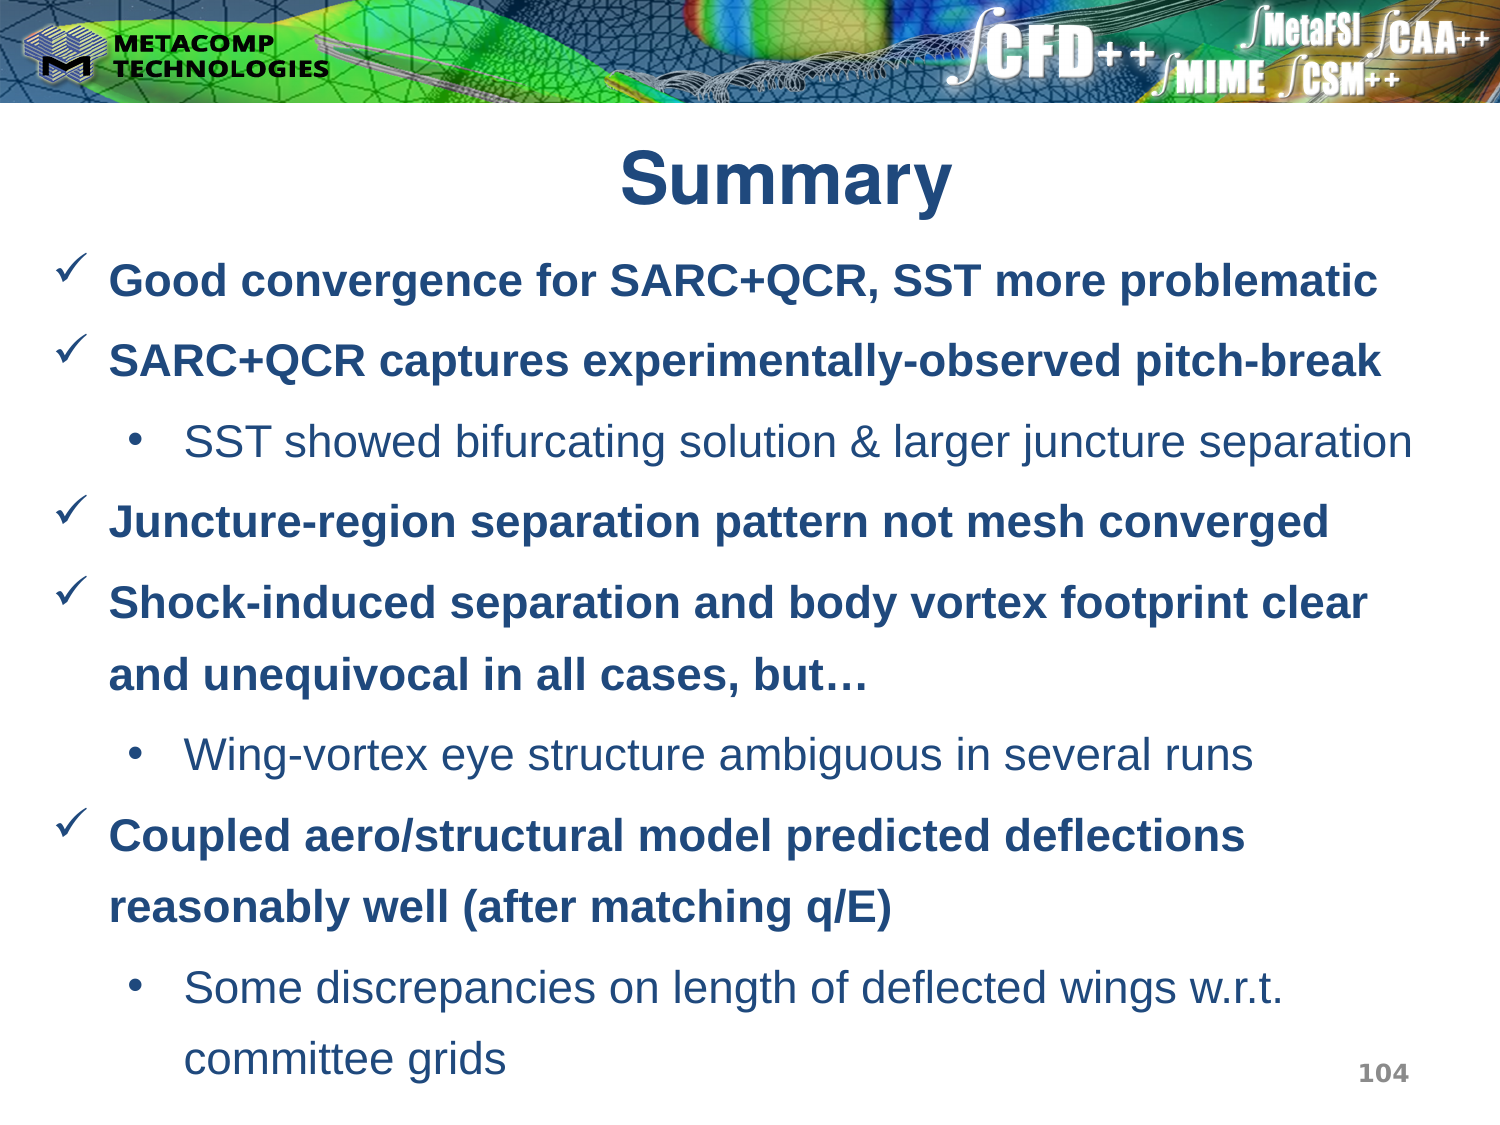

# Summary
Good convergence for SARC+QCR, SST more problematic
SARC+QCR captures experimentally-observed pitch-break
SST showed bifurcating solution & larger juncture separation
Juncture-region separation pattern not mesh converged
Shock-induced separation and body vortex footprint clear and unequivocal in all cases, but…
Wing-vortex eye structure ambiguous in several runs
Coupled aero/structural model predicted deflections reasonably well (after matching q/E)
Some discrepancies on length of deflected wings w.r.t. committee grids
104